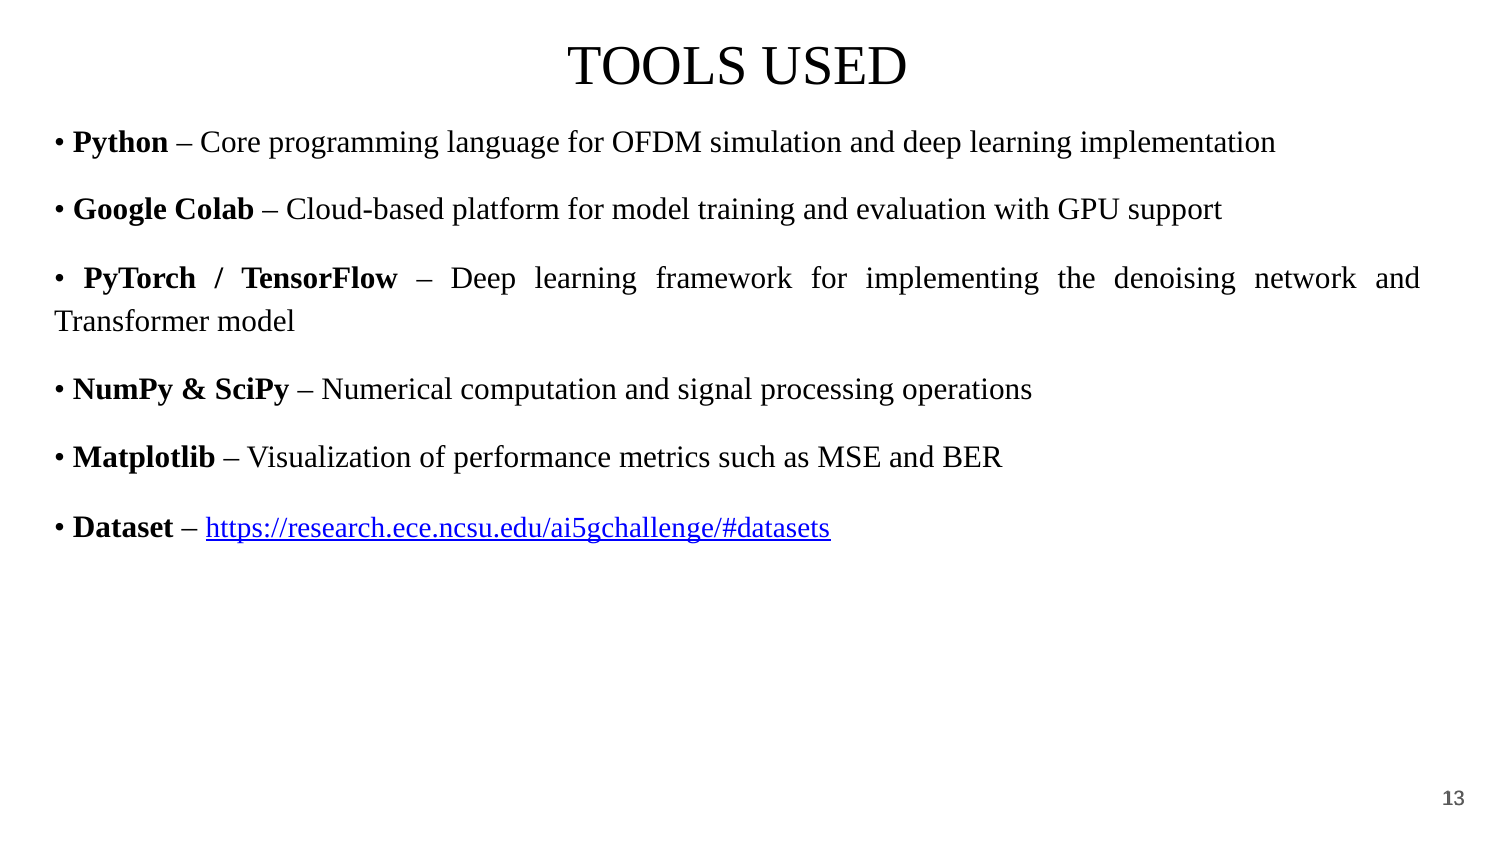

TOOLS USED

• Python – Core programming language for OFDM simulation and deep learning implementation
• Google Colab – Cloud-based platform for model training and evaluation with GPU support
• PyTorch / TensorFlow – Deep learning framework for implementing the denoising network and Transformer model
• NumPy & SciPy – Numerical computation and signal processing operations
• Matplotlib – Visualization of performance metrics such as MSE and BER
• Dataset – https://research.ece.ncsu.edu/ai5gchallenge/#datasets

13
13